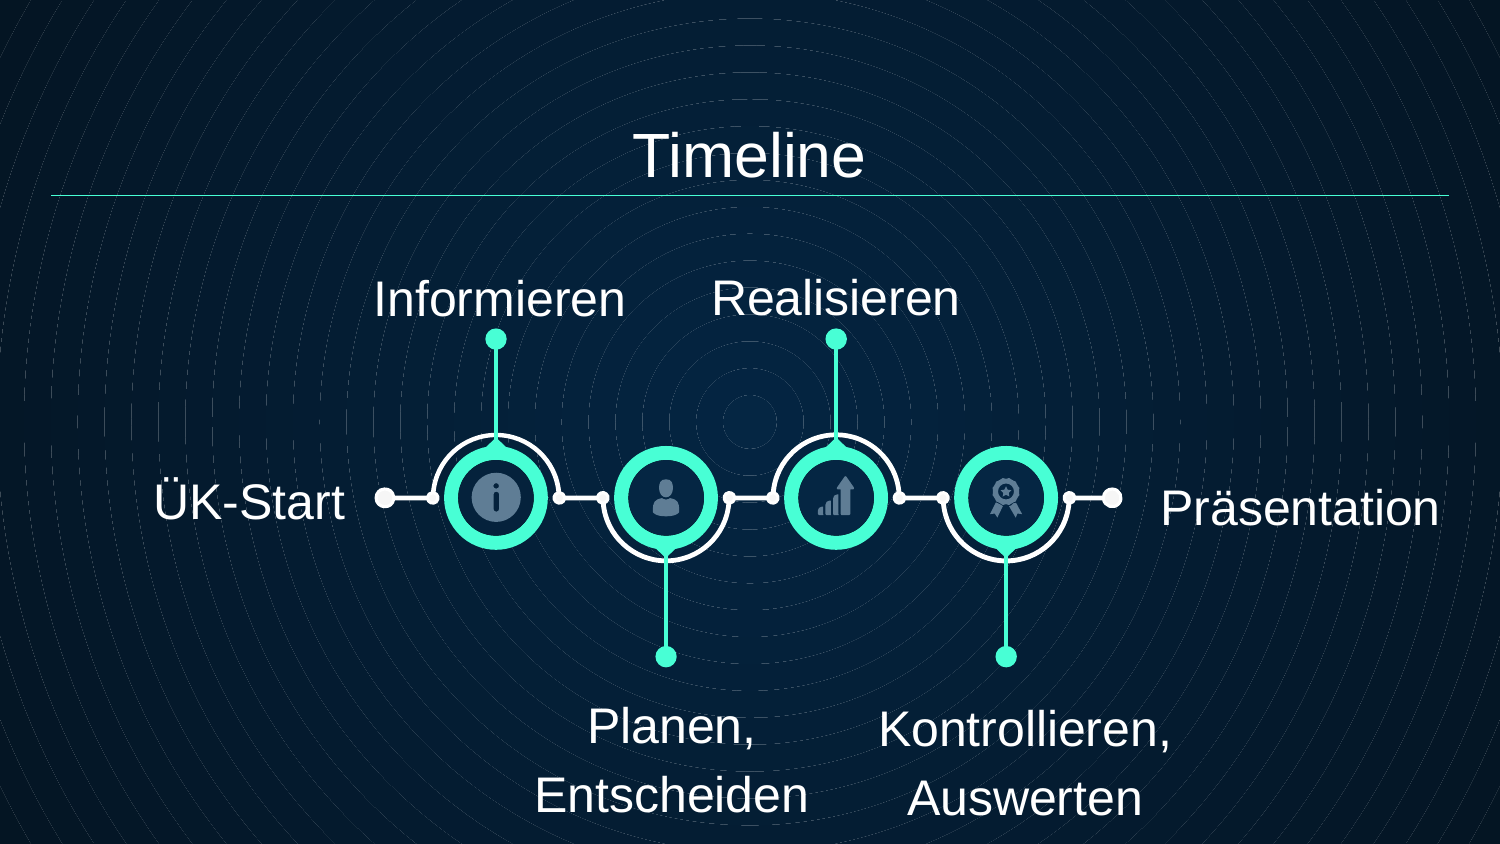

# Timeline
Realisieren
Informieren

ÜK-Start

Präsentation

Planen, Entscheiden
Kontrollieren, Auswerten